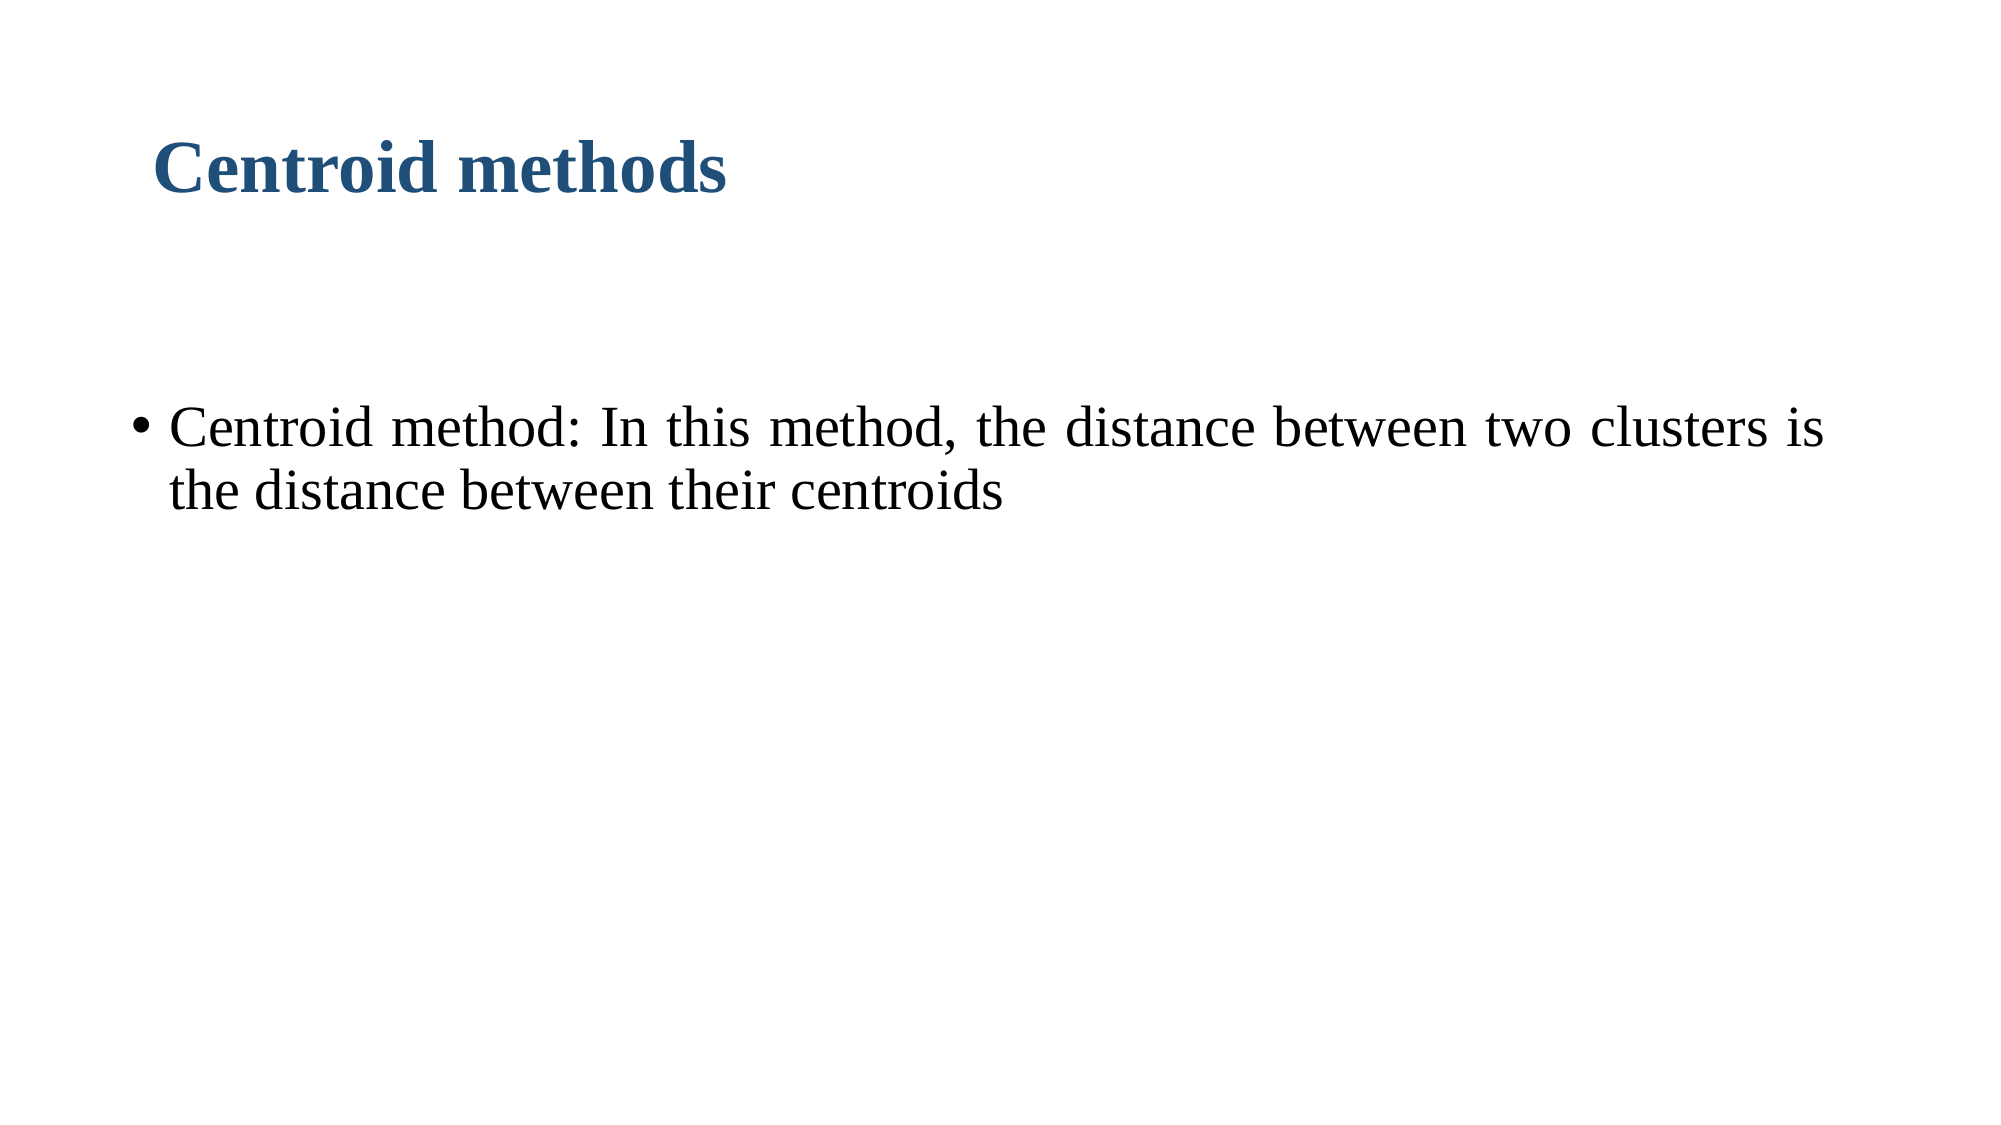

# Centroid methods
Centroid method: In this method, the distance between two clusters is the distance between their centroids
37